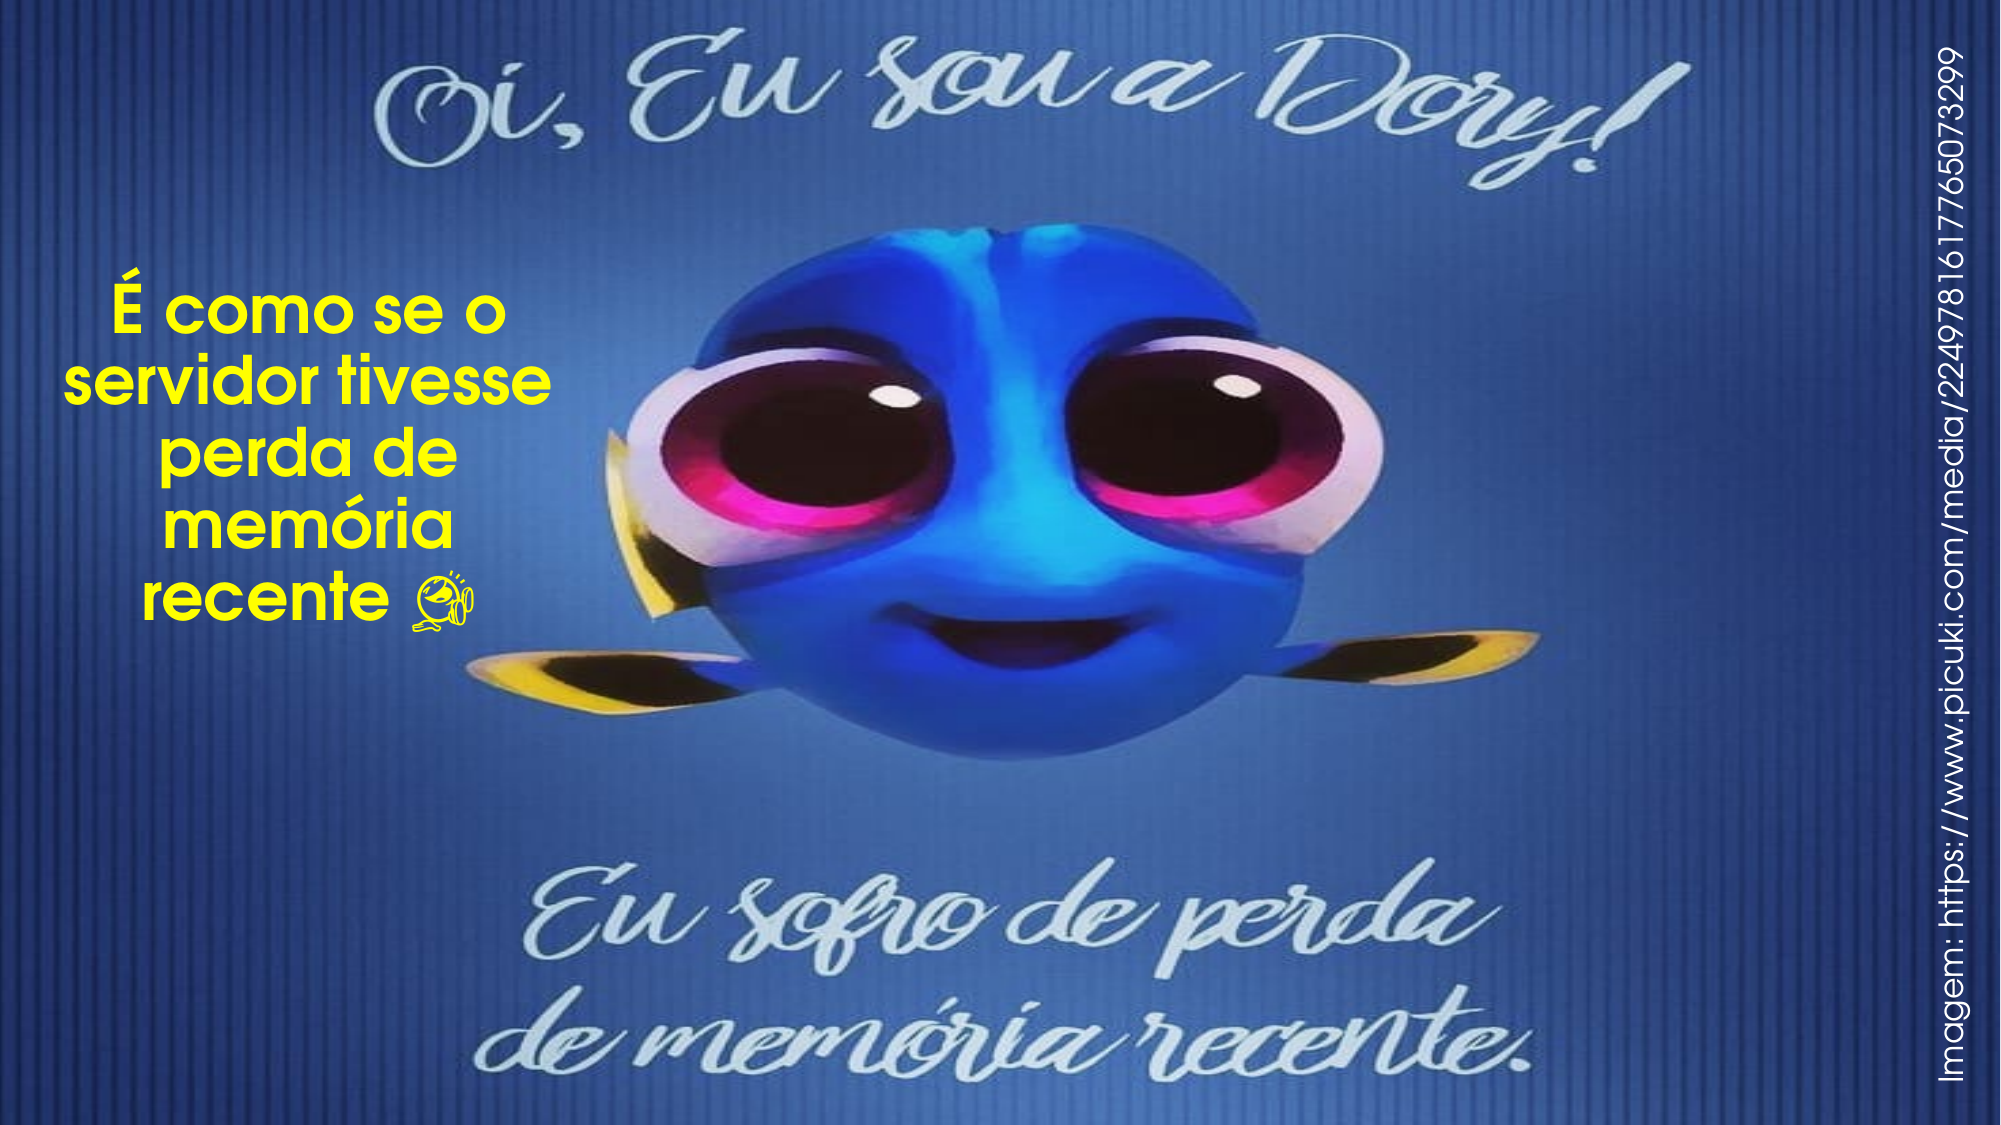

12
É como se o servidor tivesse perda de memória recente 🤣

Imagem: https://www.picuki.com/media/2249781617765073299